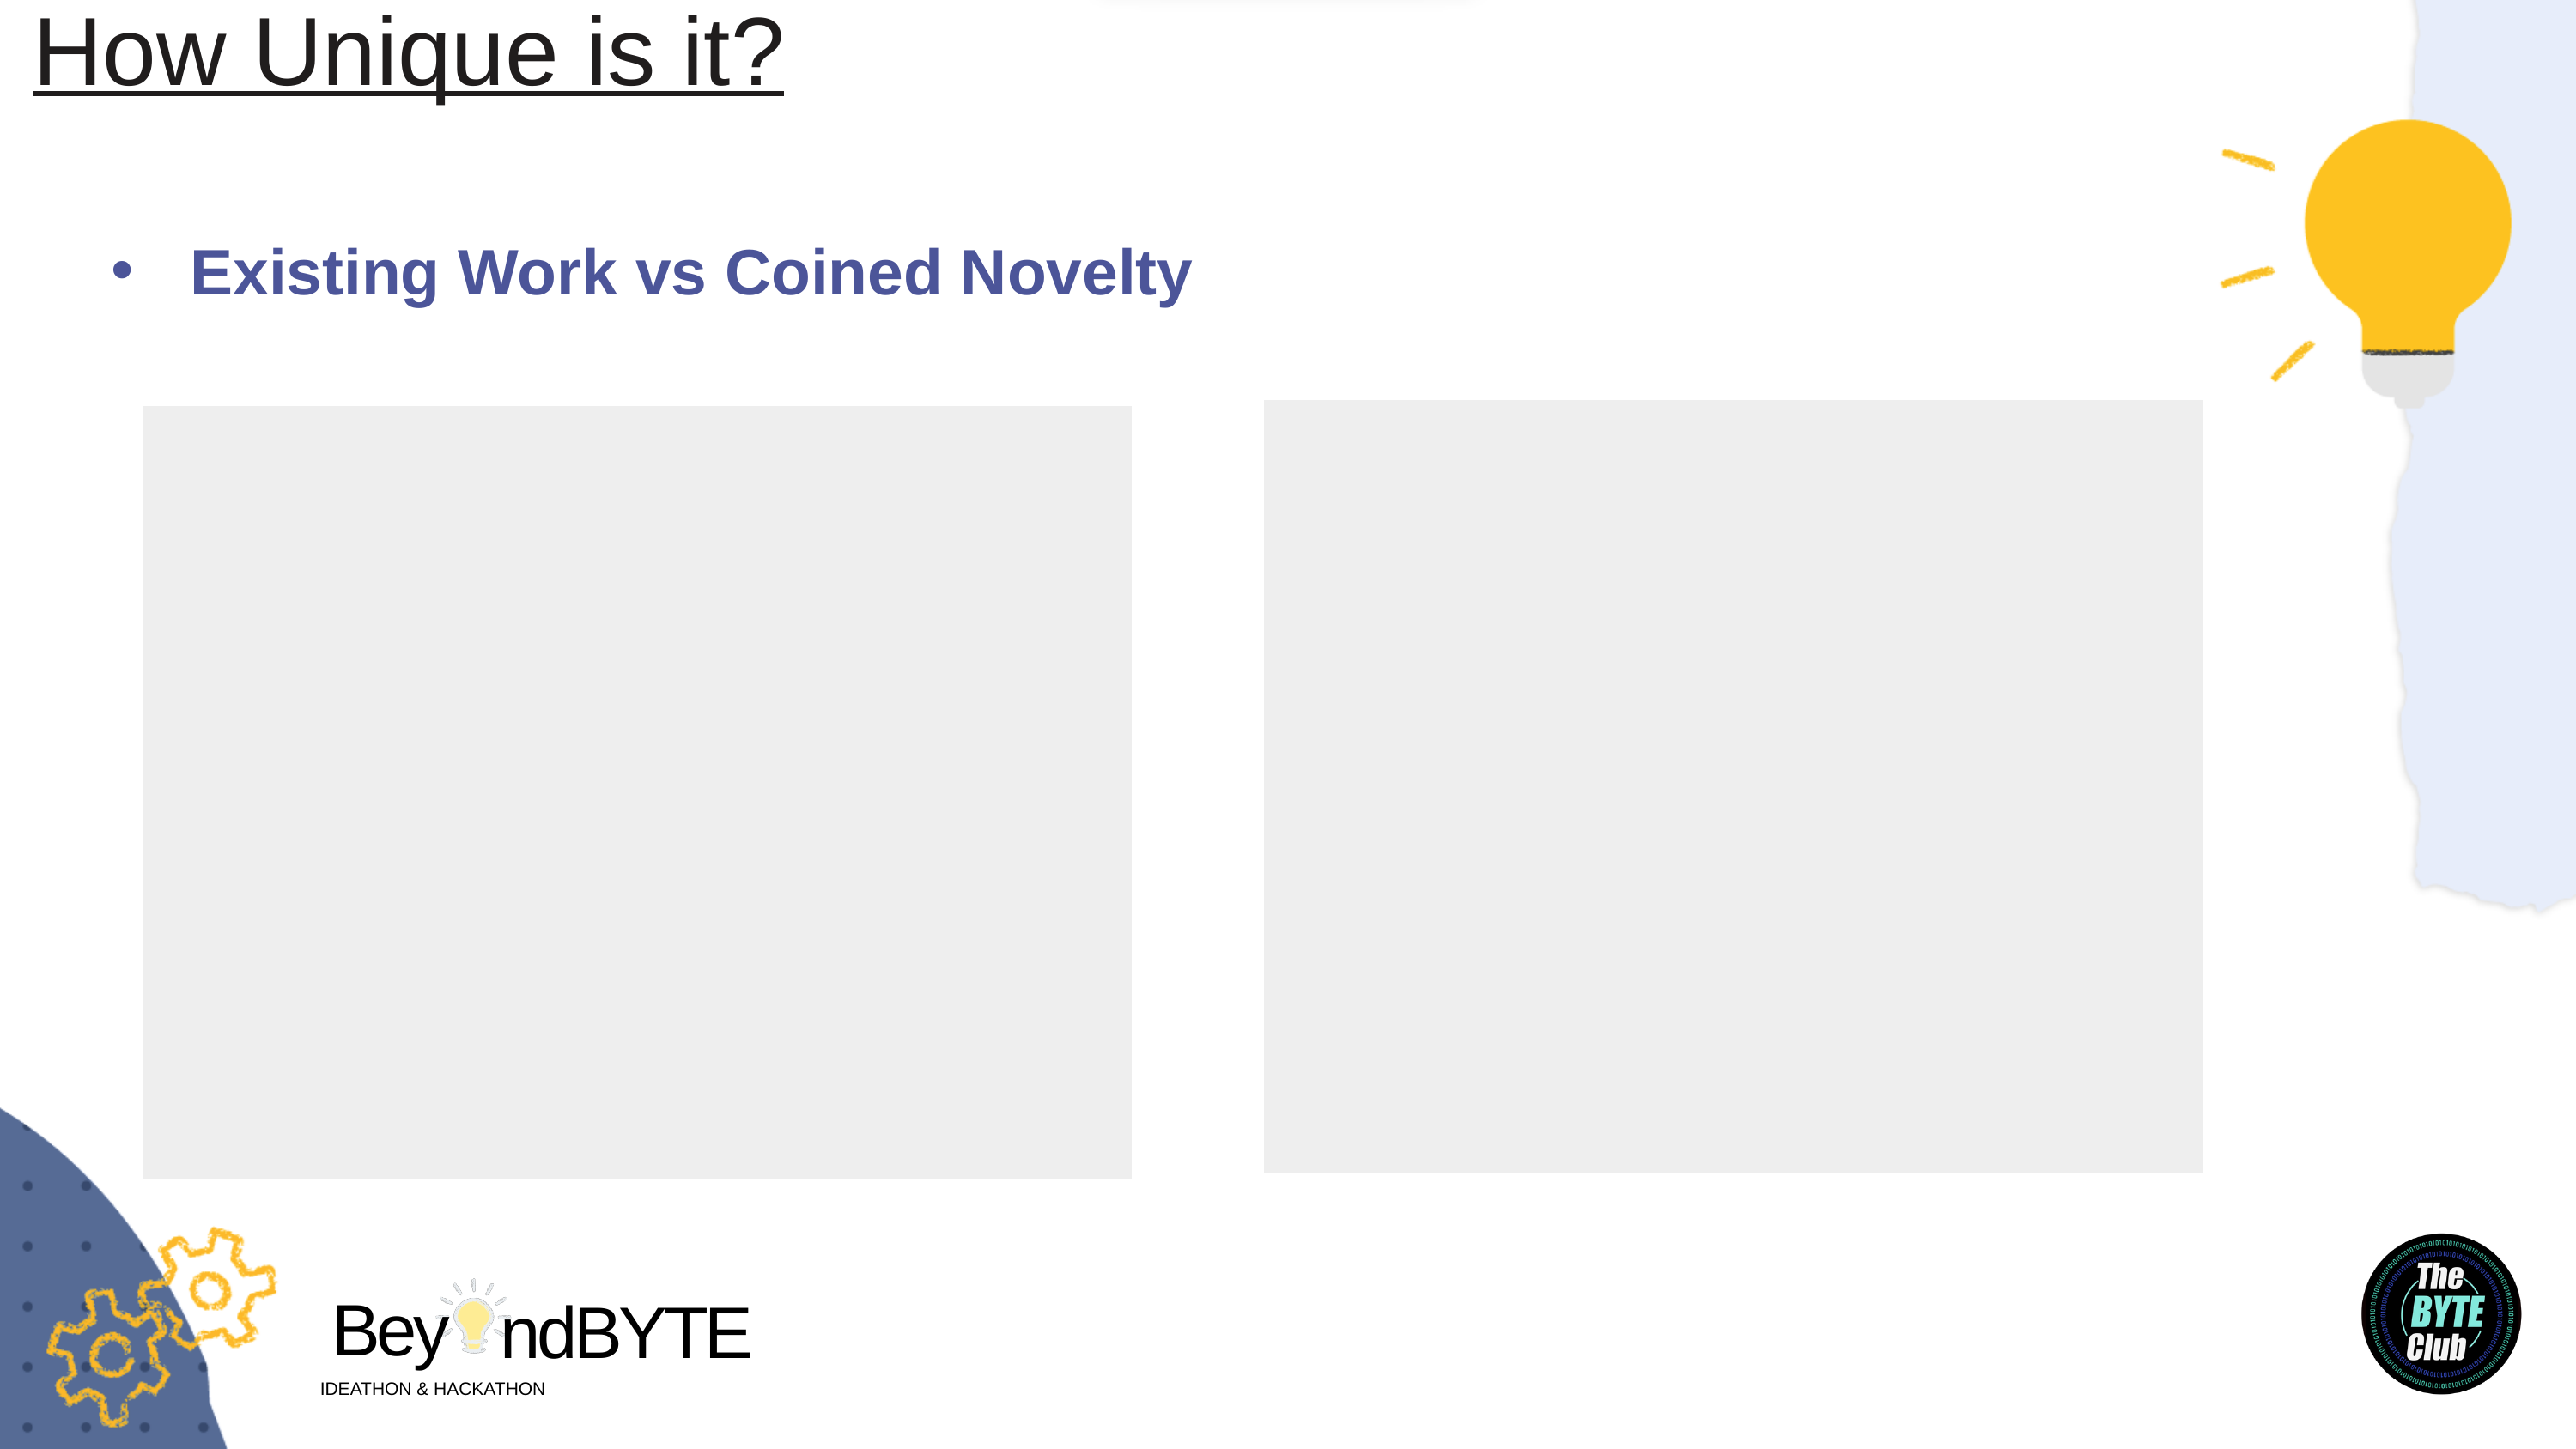

How Unique is it?

Existing Work vs Coined Novelty

Bey
ndBYTE

IDEATHON & HACKATHON